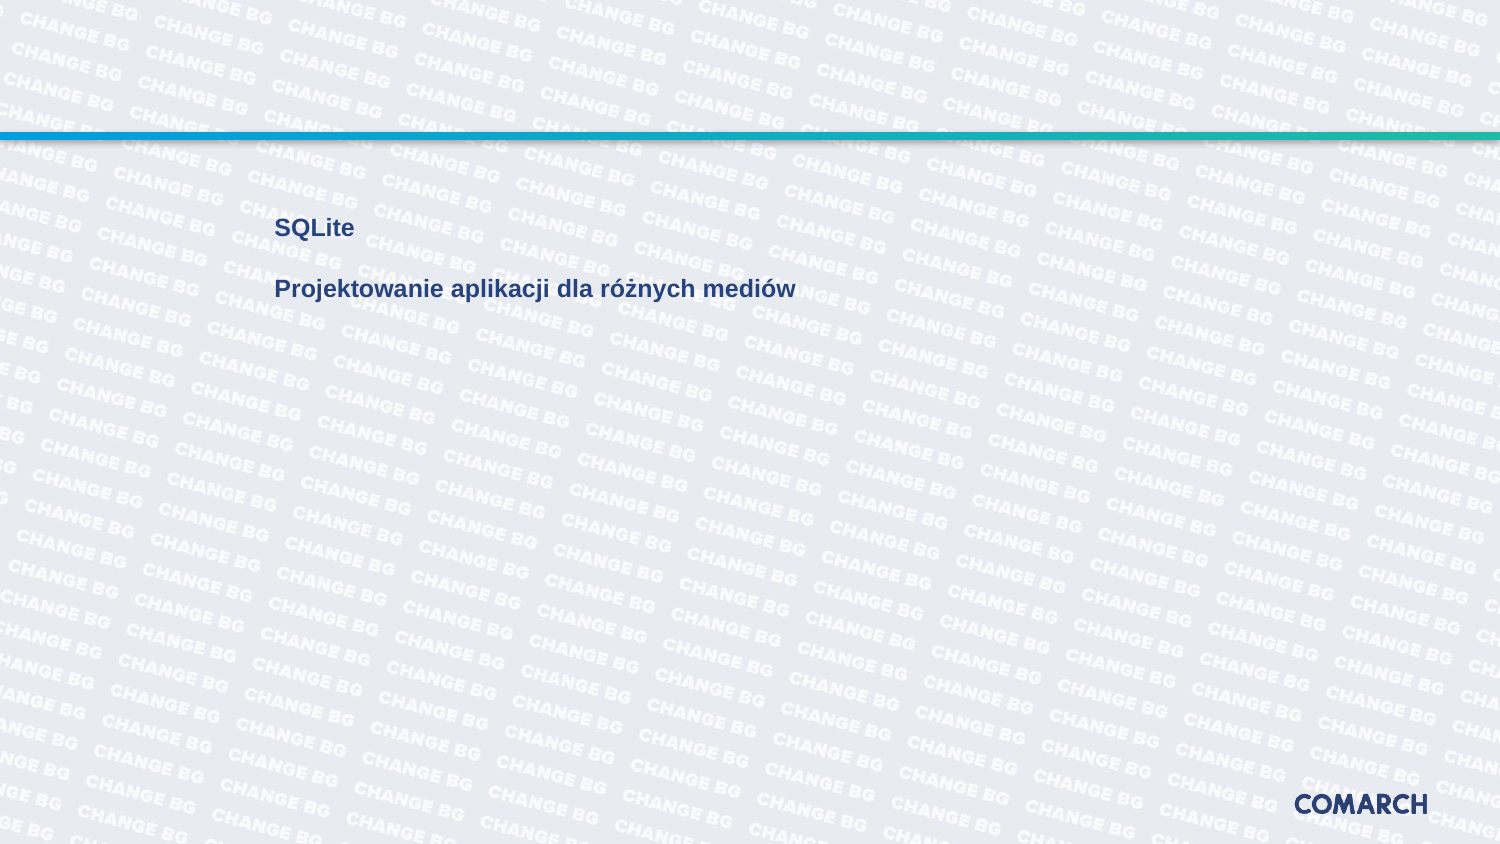

#

SQLite

Projektowanie aplikacji dla różnych mediów